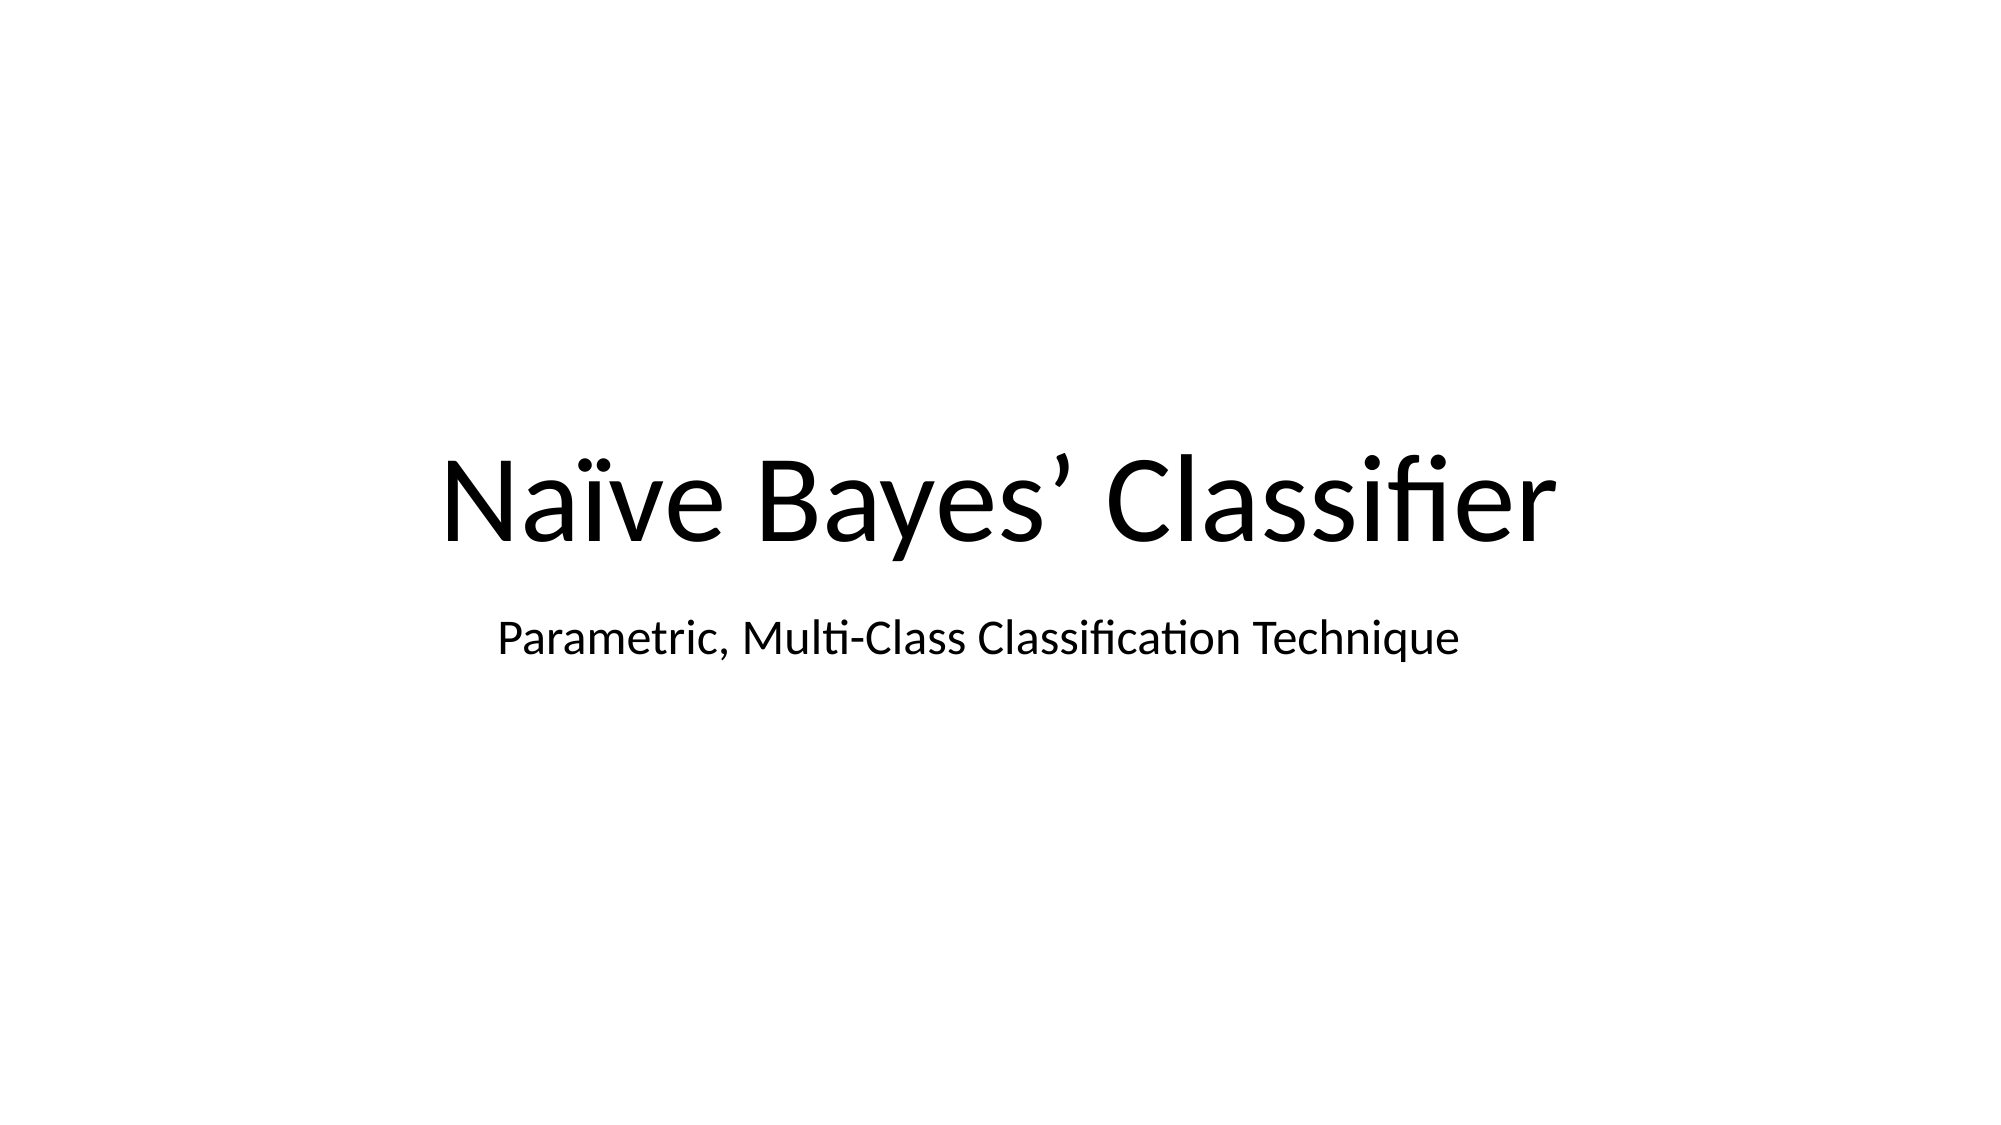

# Naïve Bayes’ Classifier
Parametric, Multi-Class Classification Technique